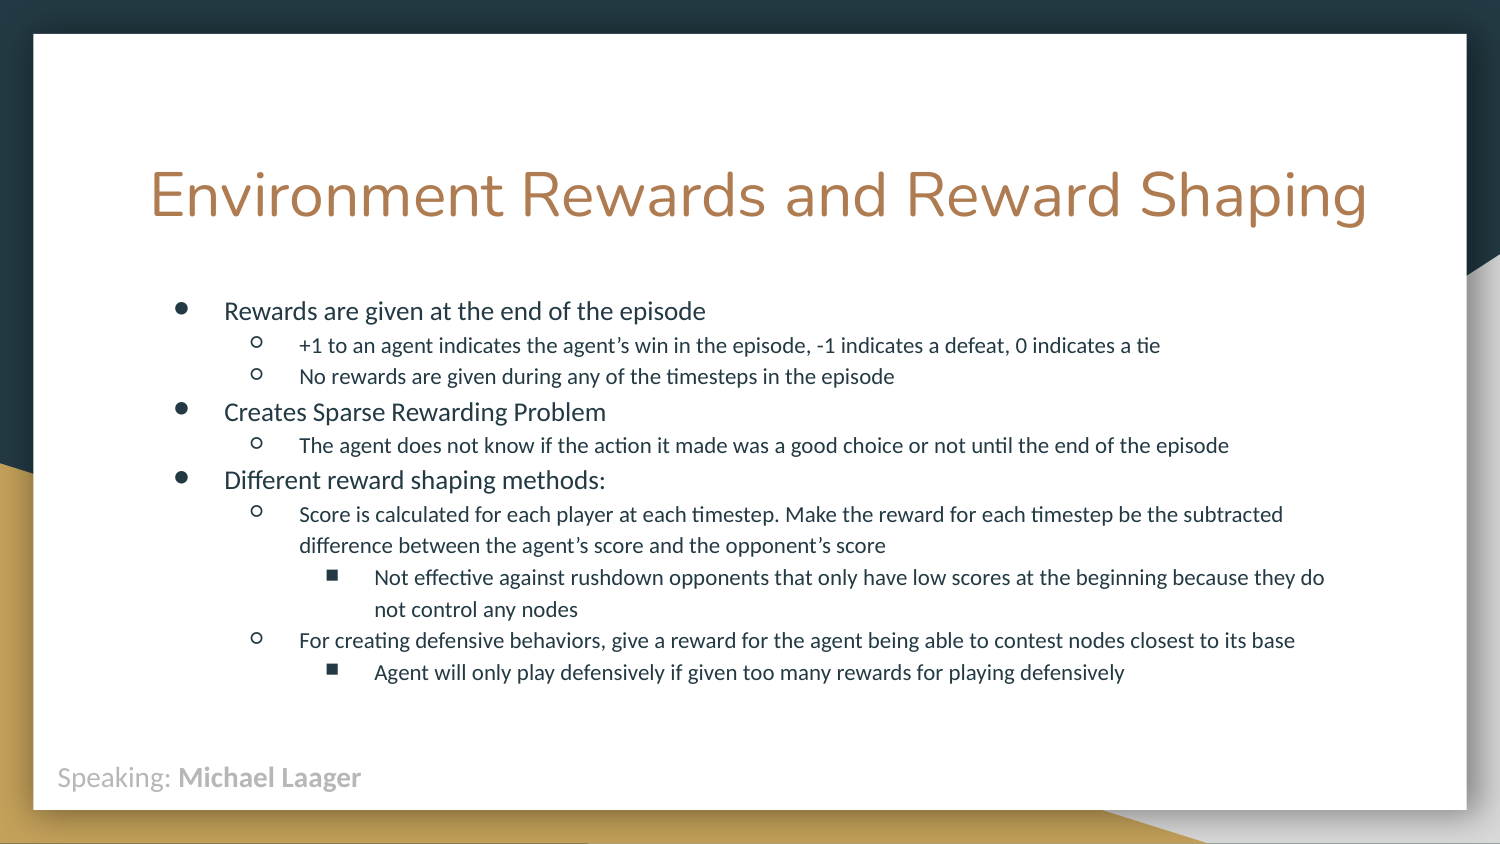

# Environment Rewards and Reward Shaping
Rewards are given at the end of the episode
+1 to an agent indicates the agent’s win in the episode, -1 indicates a defeat, 0 indicates a tie
No rewards are given during any of the timesteps in the episode
Creates Sparse Rewarding Problem
The agent does not know if the action it made was a good choice or not until the end of the episode
Different reward shaping methods:
Score is calculated for each player at each timestep. Make the reward for each timestep be the subtracted difference between the agent’s score and the opponent’s score
Not effective against rushdown opponents that only have low scores at the beginning because they do not control any nodes
For creating defensive behaviors, give a reward for the agent being able to contest nodes closest to its base
Agent will only play defensively if given too many rewards for playing defensively
Speaking: Michael Laager